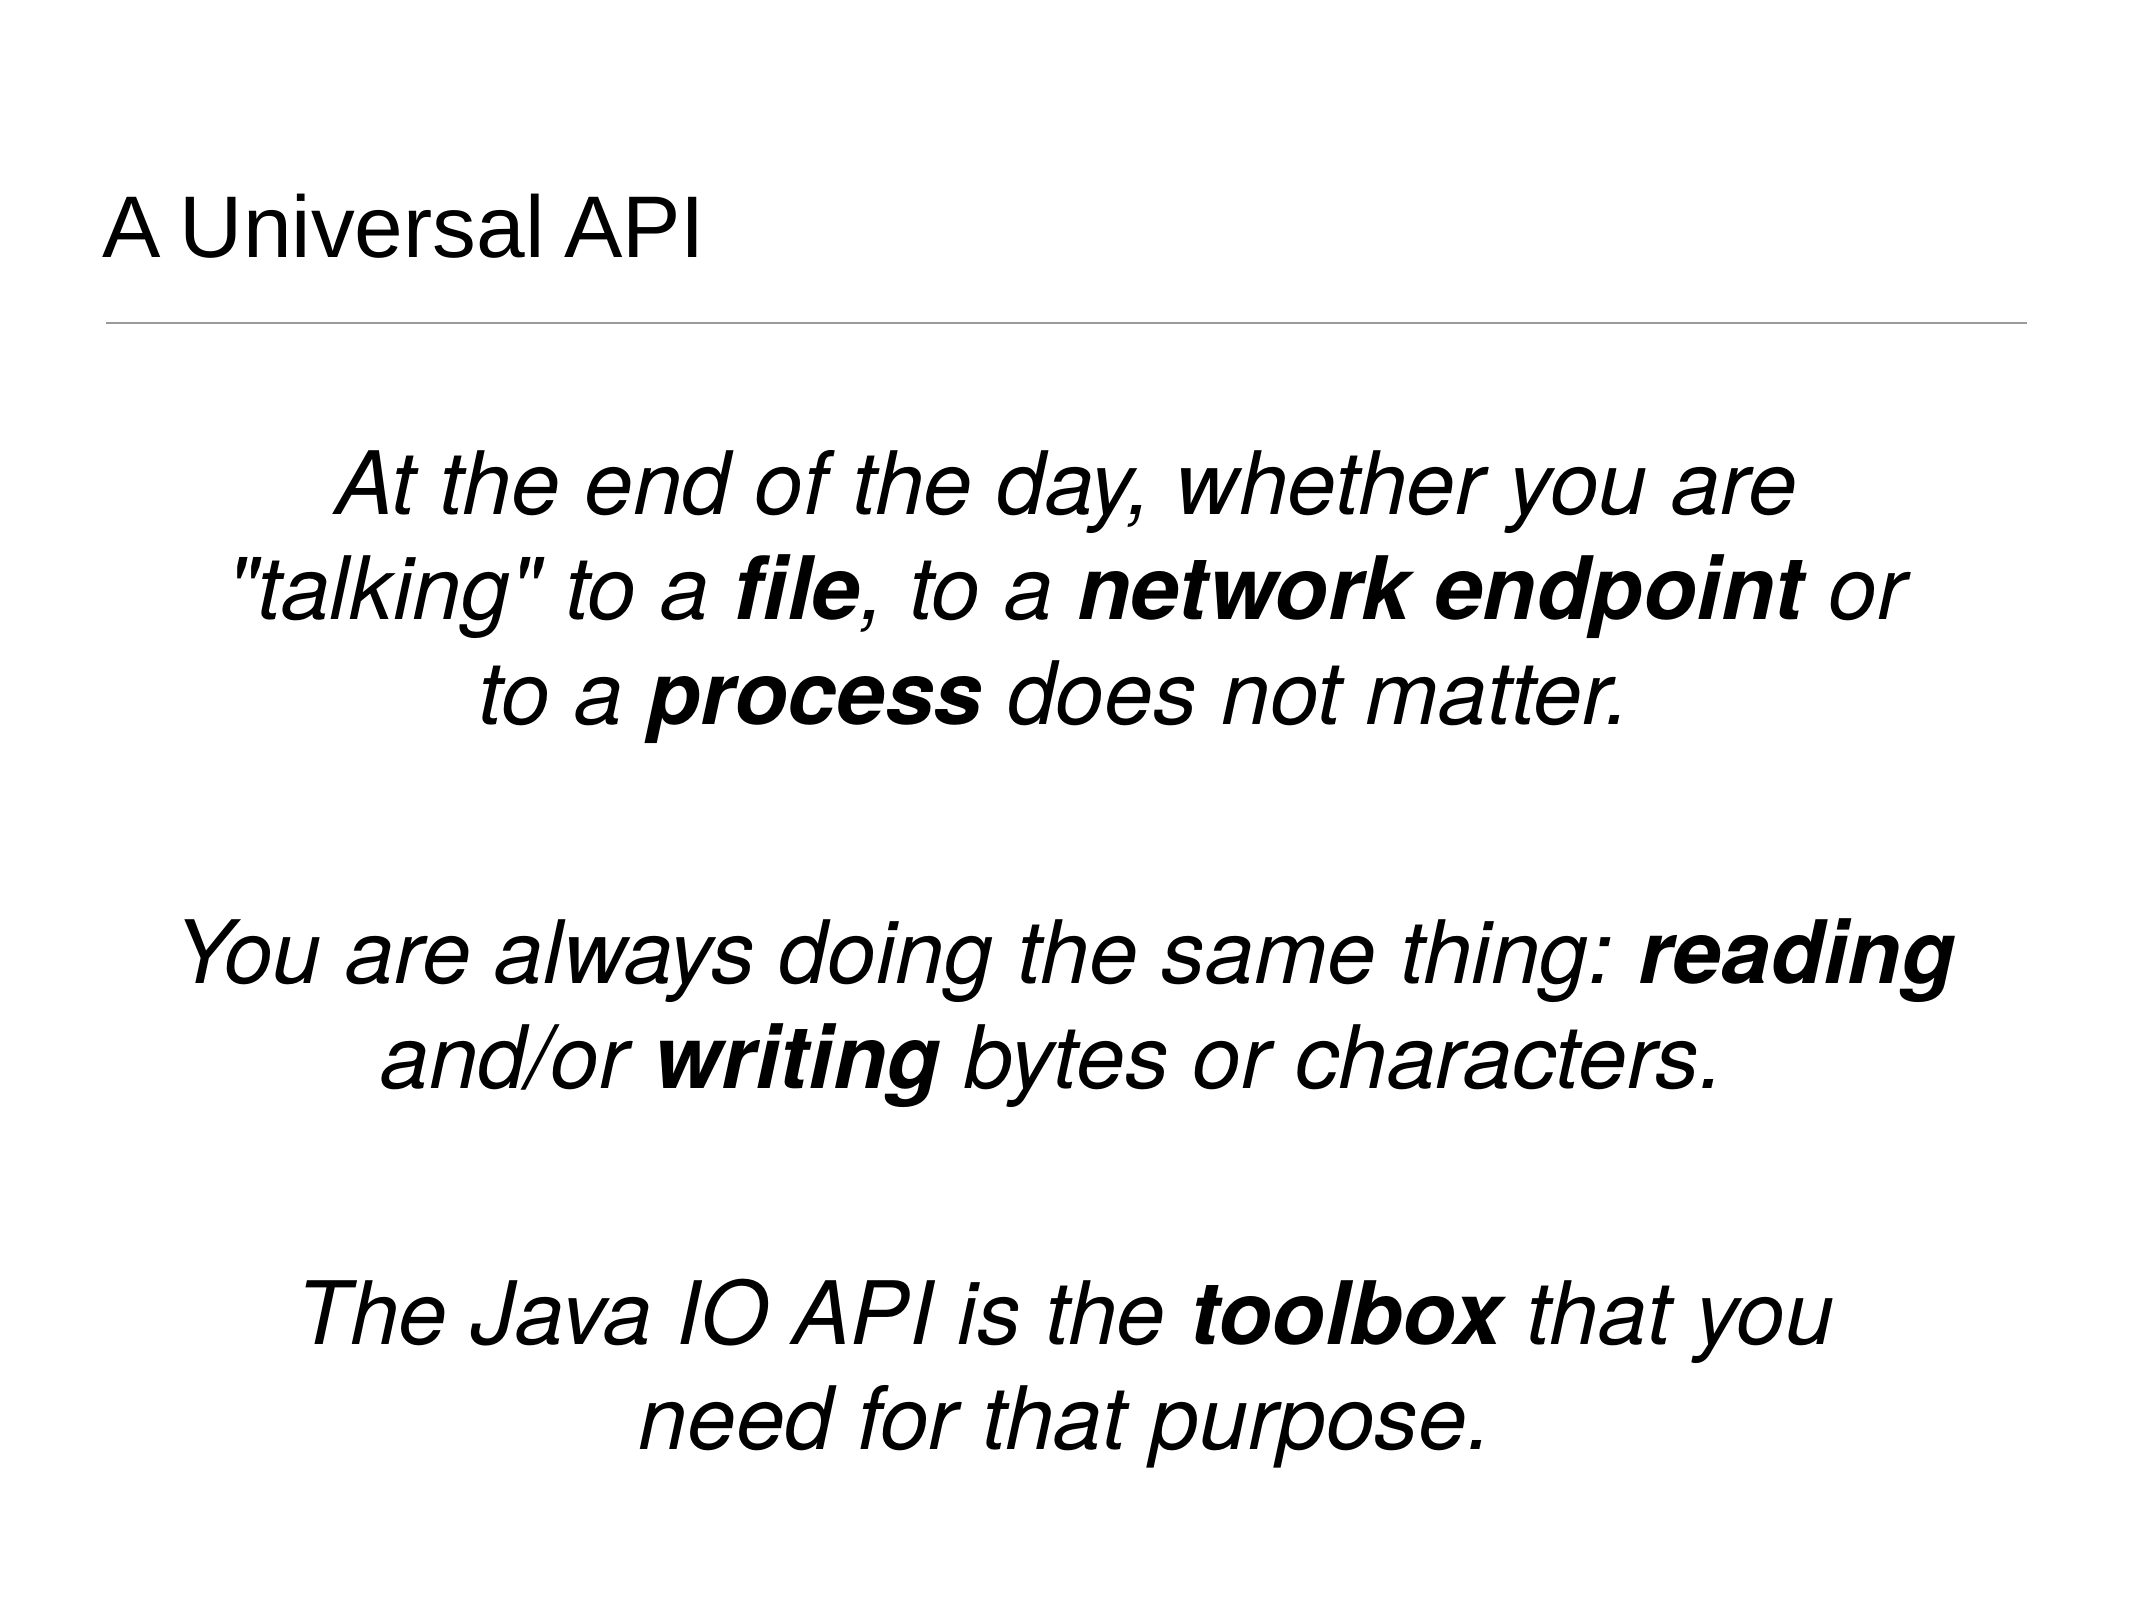

# A Universal API
At the end of the day, whether you are "talking" to a file, to a network endpoint or to a process does not matter.
You are always doing the same thing: reading and/or writing bytes or characters.
The Java IO API is the toolbox that you need for that purpose.